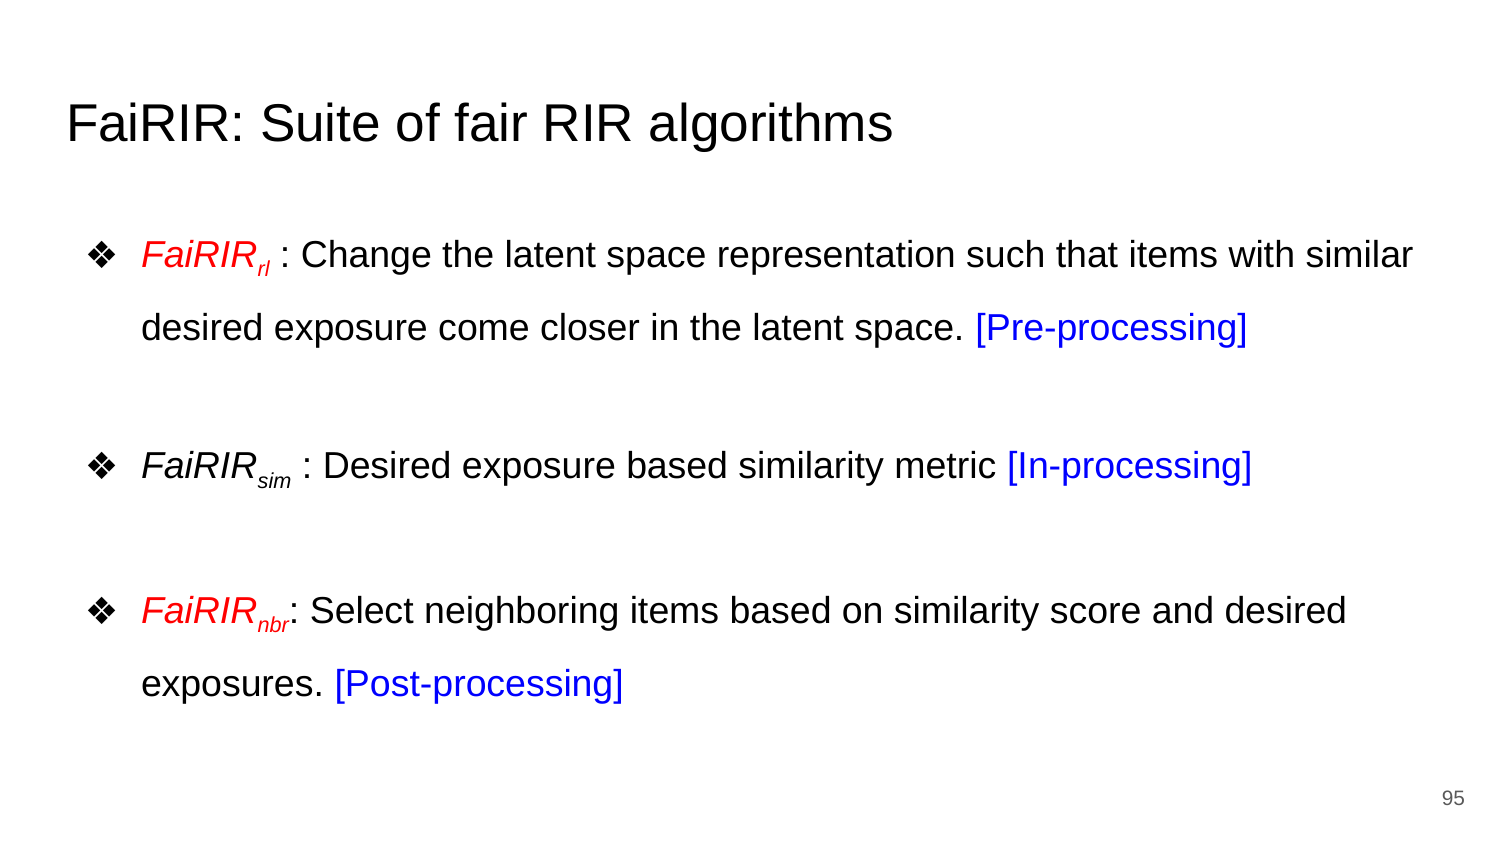

# FaiRIR: Suite of fair RIR algorithms
FaiRIRrl : Change the latent space representation such that items with similar desired exposure come closer in the latent space. [Pre-processing]

FaiRIRsim : Desired exposure based similarity metric [In-processing]

FaiRIRnbr: Select neighboring items based on similarity score and desired exposures. [Post-processing]
95